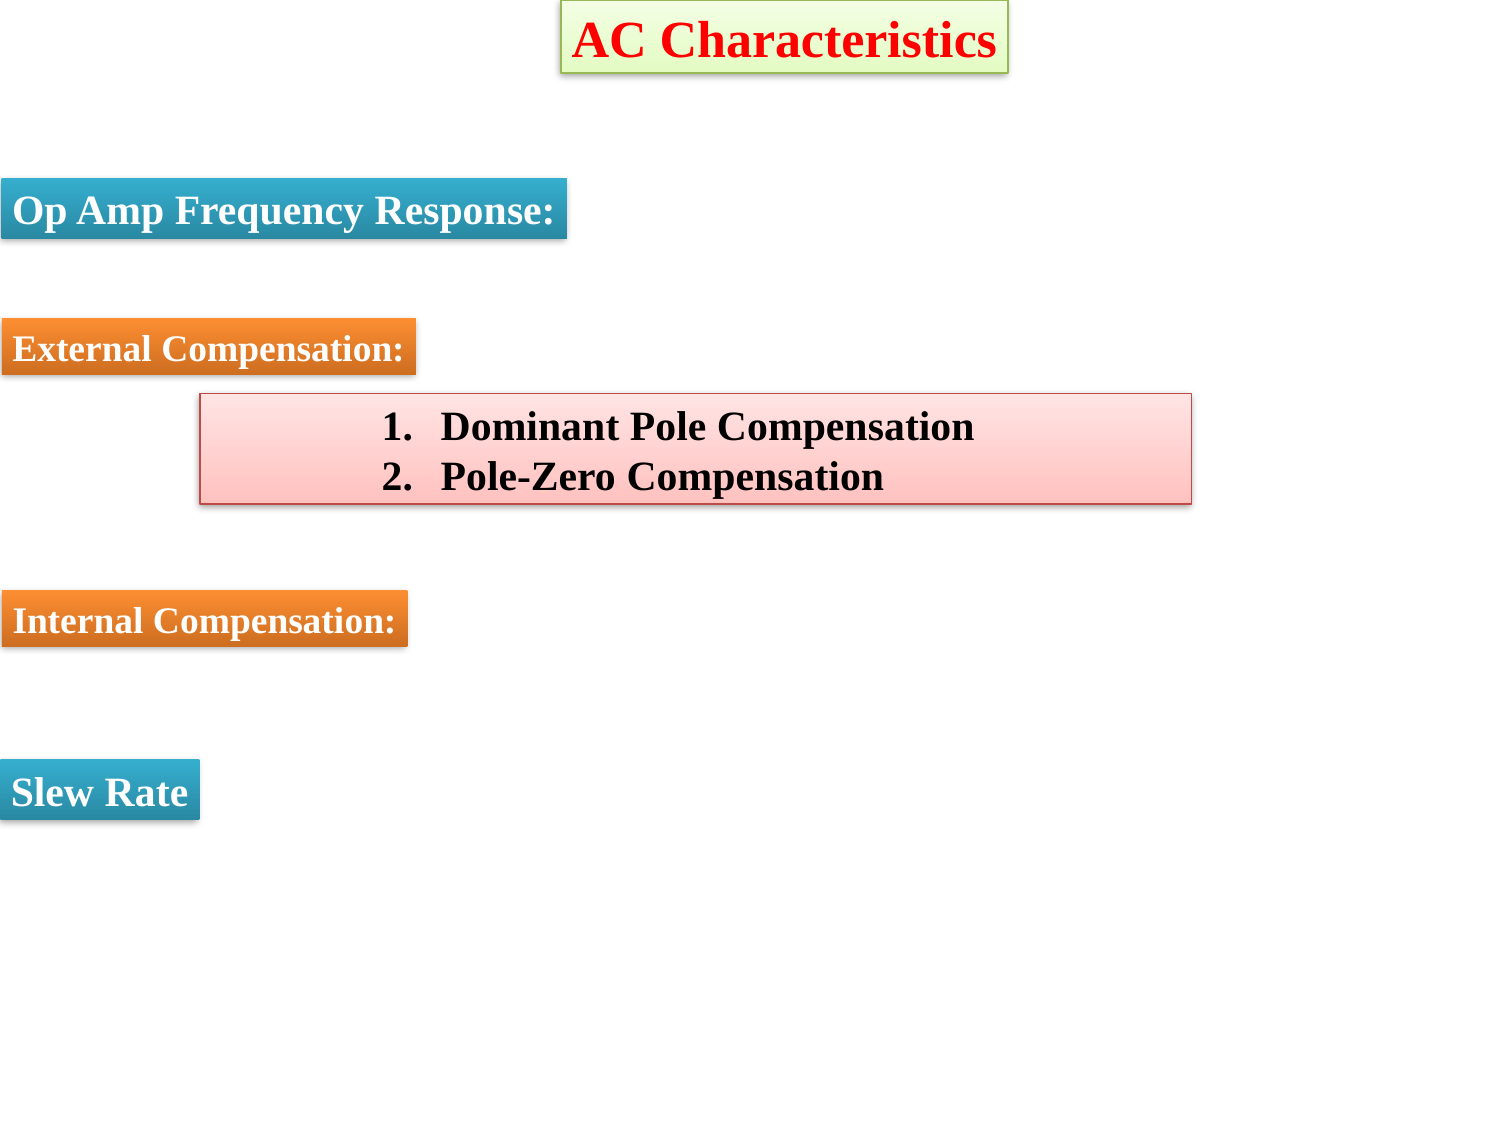

AC Characteristics
Op Amp Frequency Response:
External Compensation:
Dominant Pole Compensation
Pole-Zero Compensation
Internal Compensation:
Slew Rate